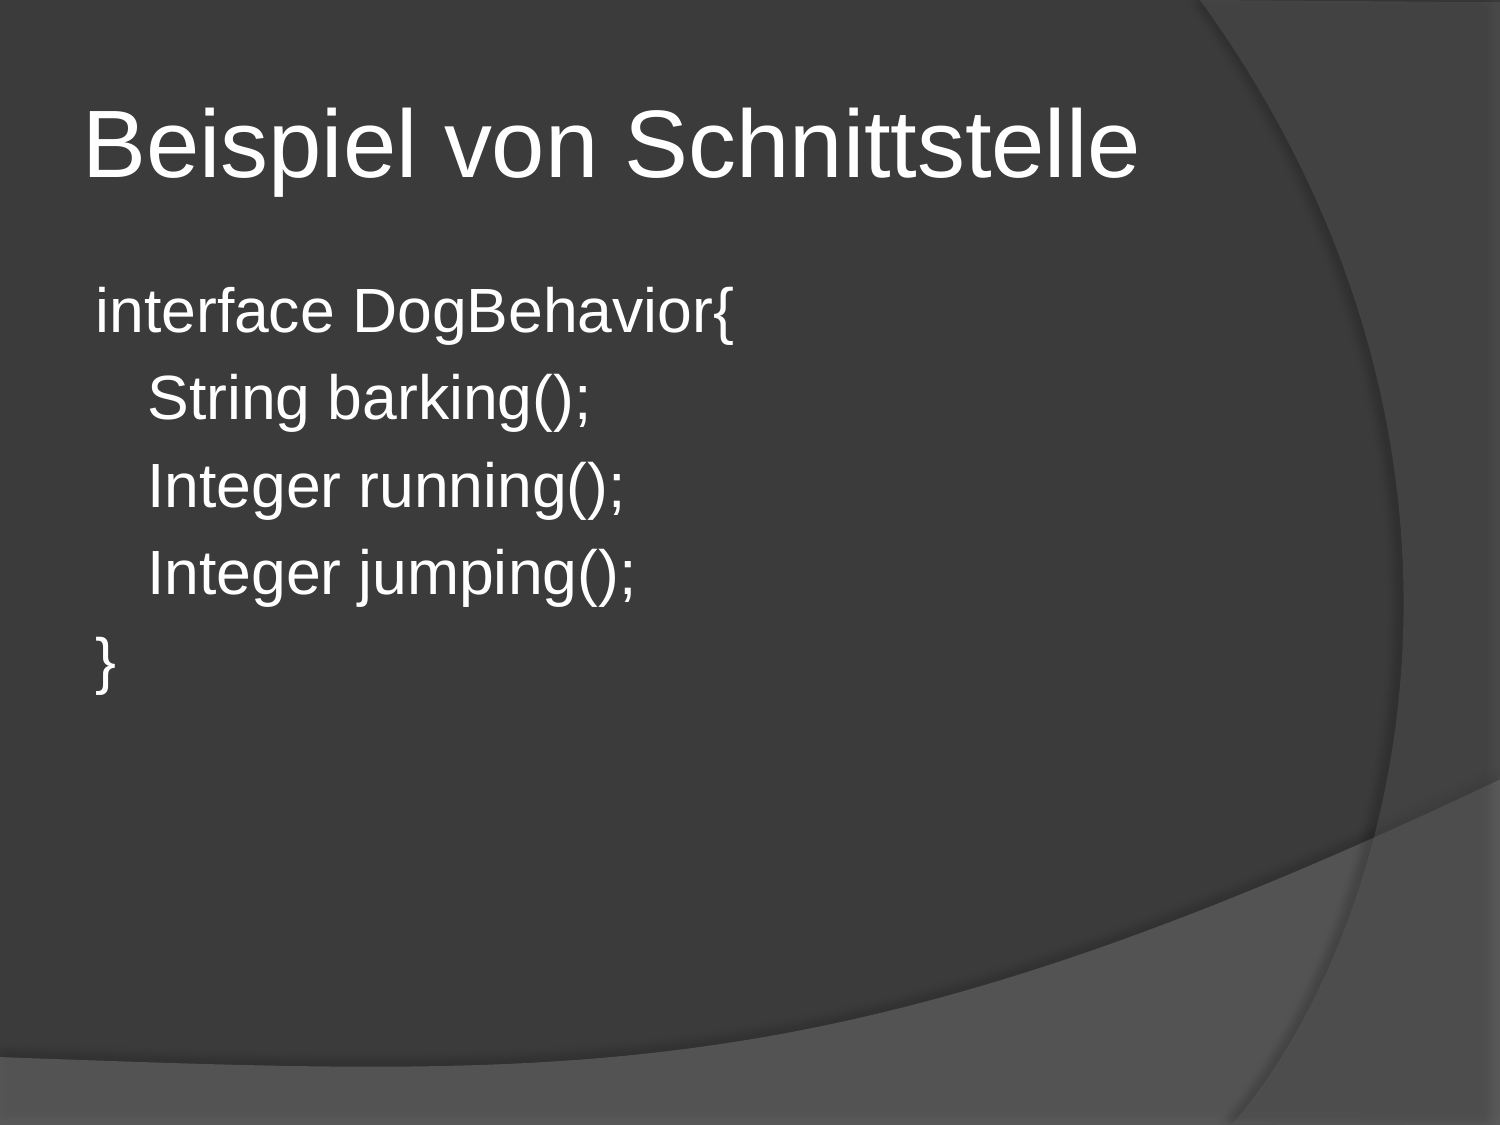

# Beispiel von Schnittstelle
interface DogBehavior{
   String barking();
   Integer running();
   Integer jumping();
}